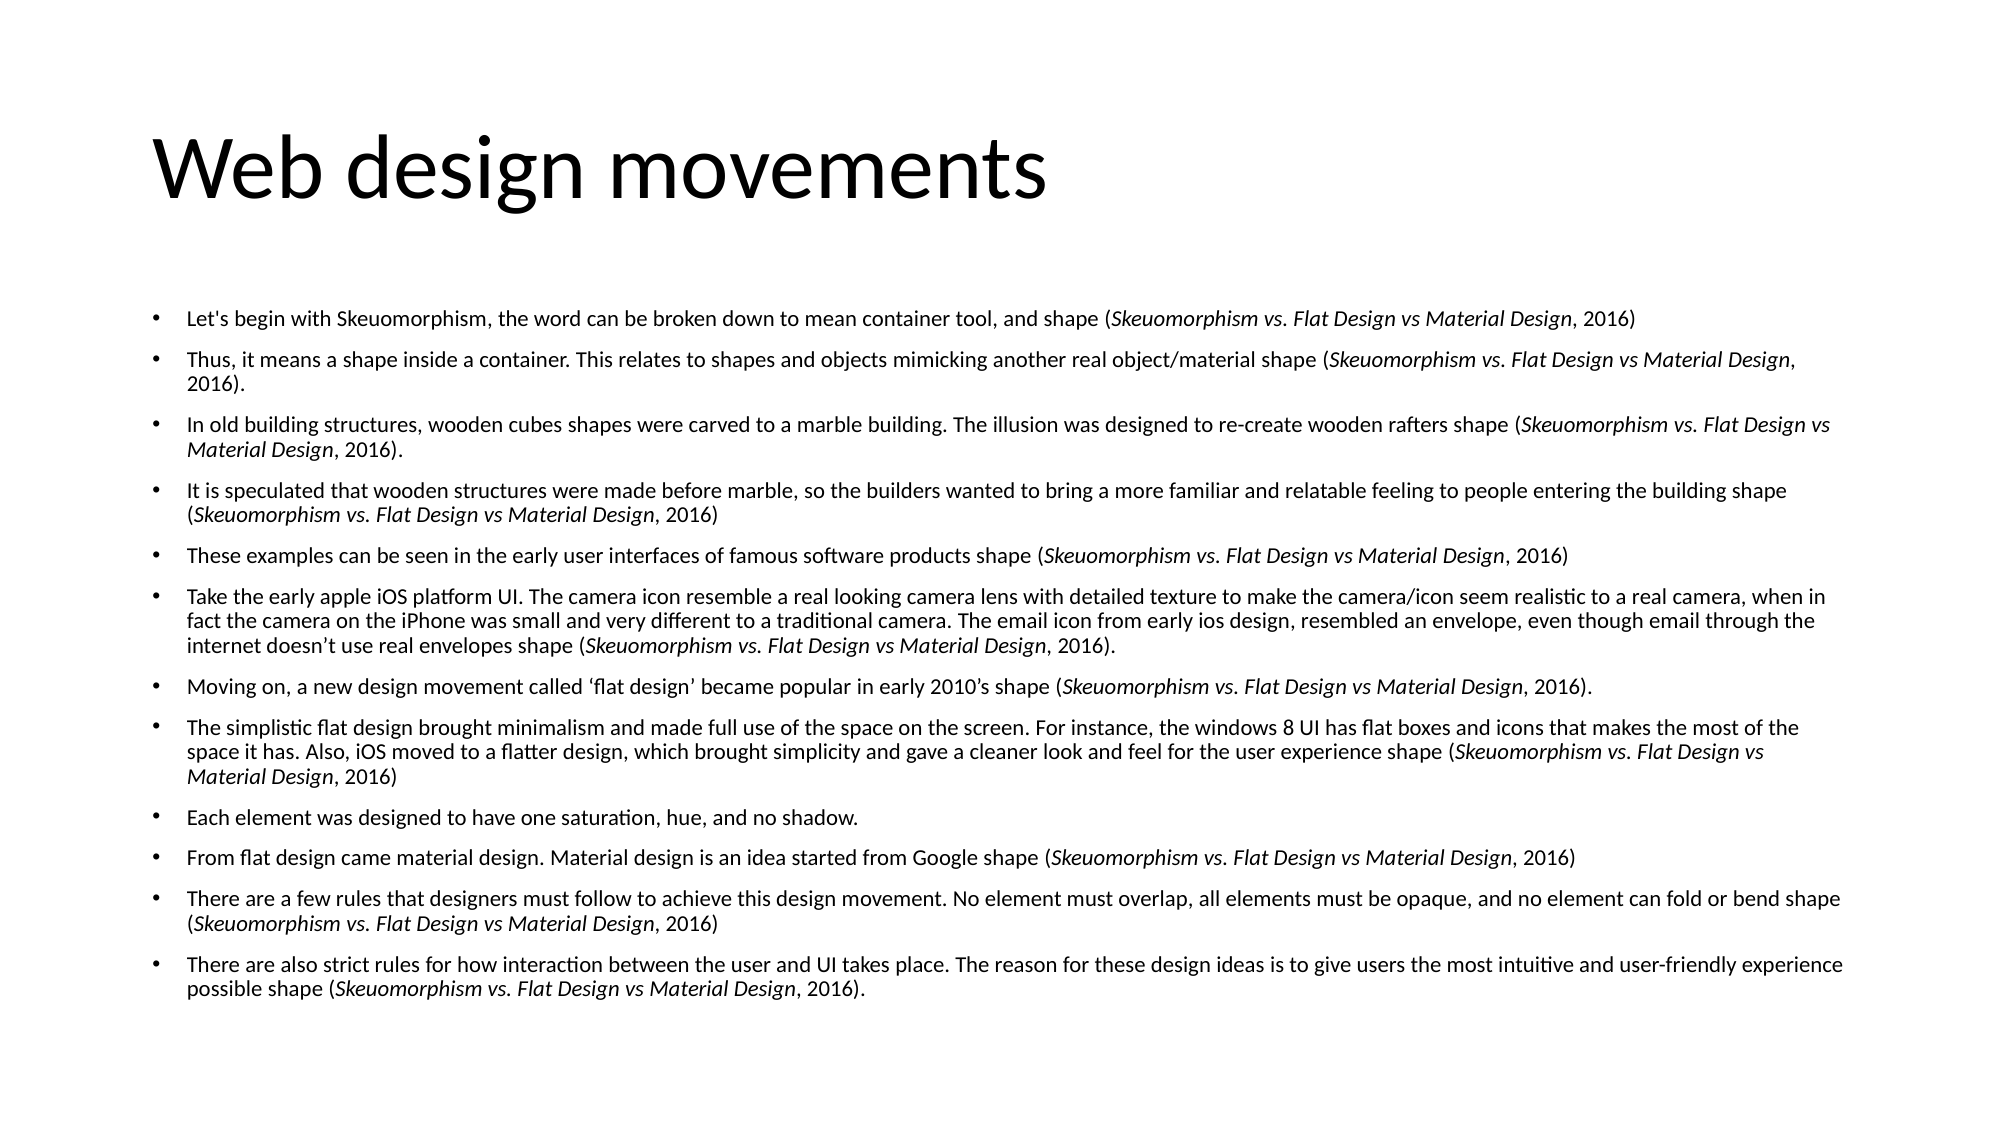

# Web design movements
Let's begin with Skeuomorphism, the word can be broken down to mean container tool, and shape (Skeuomorphism vs. Flat Design vs Material Design, 2016)
Thus, it means a shape inside a container. This relates to shapes and objects mimicking another real object/material shape (Skeuomorphism vs. Flat Design vs Material Design, 2016).
In old building structures, wooden cubes shapes were carved to a marble building. The illusion was designed to re-create wooden rafters shape (Skeuomorphism vs. Flat Design vs Material Design, 2016).
It is speculated that wooden structures were made before marble, so the builders wanted to bring a more familiar and relatable feeling to people entering the building shape (Skeuomorphism vs. Flat Design vs Material Design, 2016)
These examples can be seen in the early user interfaces of famous software products shape (Skeuomorphism vs. Flat Design vs Material Design, 2016)
Take the early apple iOS platform UI. The camera icon resemble a real looking camera lens with detailed texture to make the camera/icon seem realistic to a real camera, when in fact the camera on the iPhone was small and very different to a traditional camera. The email icon from early ios design, resembled an envelope, even though email through the internet doesn’t use real envelopes shape (Skeuomorphism vs. Flat Design vs Material Design, 2016).
Moving on, a new design movement called ‘flat design’ became popular in early 2010’s shape (Skeuomorphism vs. Flat Design vs Material Design, 2016).
The simplistic flat design brought minimalism and made full use of the space on the screen. For instance, the windows 8 UI has flat boxes and icons that makes the most of the space it has. Also, iOS moved to a flatter design, which brought simplicity and gave a cleaner look and feel for the user experience shape (Skeuomorphism vs. Flat Design vs Material Design, 2016)
Each element was designed to have one saturation, hue, and no shadow.
From flat design came material design. Material design is an idea started from Google shape (Skeuomorphism vs. Flat Design vs Material Design, 2016)
There are a few rules that designers must follow to achieve this design movement. No element must overlap, all elements must be opaque, and no element can fold or bend shape (Skeuomorphism vs. Flat Design vs Material Design, 2016)
There are also strict rules for how interaction between the user and UI takes place. The reason for these design ideas is to give users the most intuitive and user-friendly experience possible shape (Skeuomorphism vs. Flat Design vs Material Design, 2016).